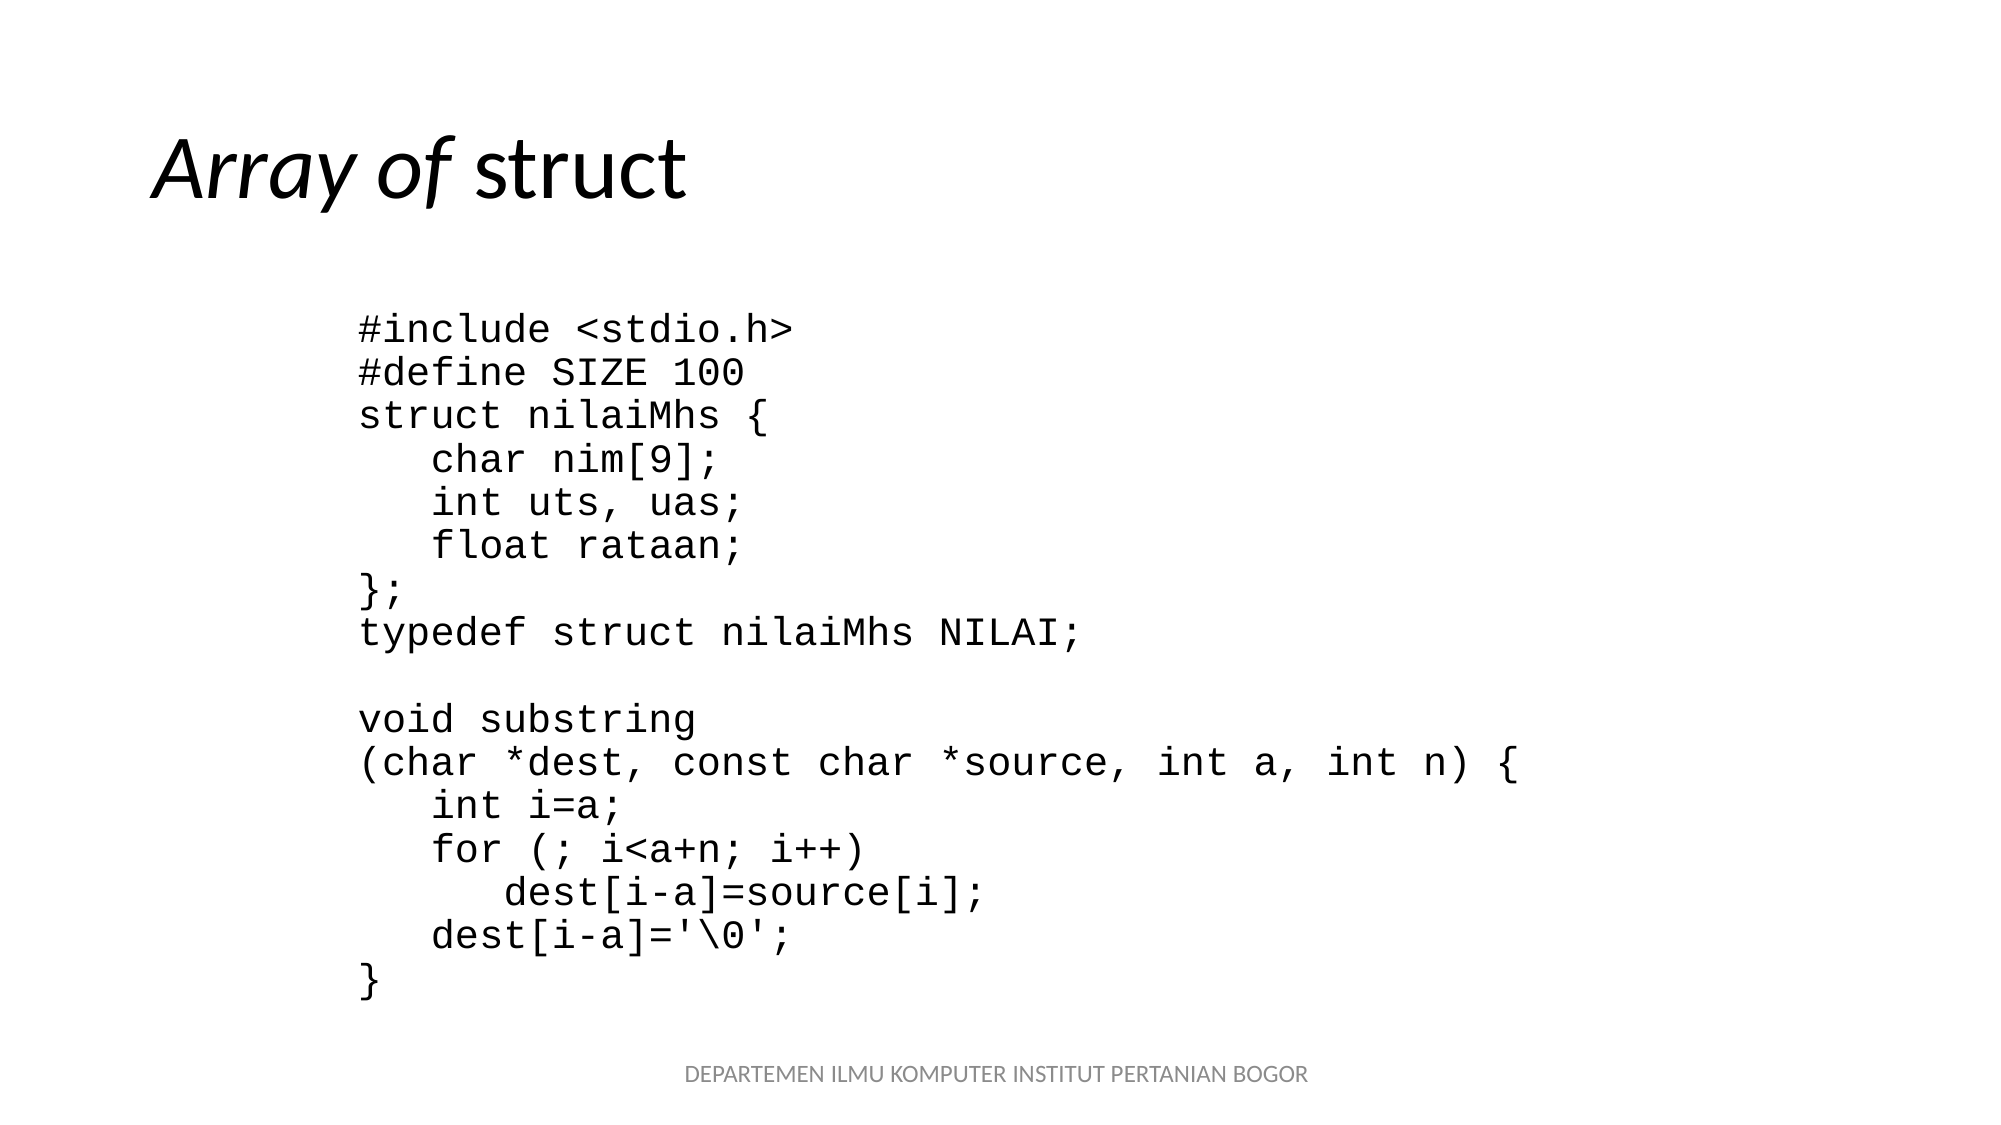

# Array of struct
#include <stdio.h>
#define SIZE 100
struct nilaiMhs {
   char nim[9];
   int uts, uas;
   float rataan;
};
typedef struct nilaiMhs NILAI;

void substring
(char *dest, const char *source, int a, int n) {
   int i=a;
   for (; i<a+n; i++)
      dest[i-a]=source[i];
   dest[i-a]='\0';
}
DEPARTEMEN ILMU KOMPUTER INSTITUT PERTANIAN BOGOR